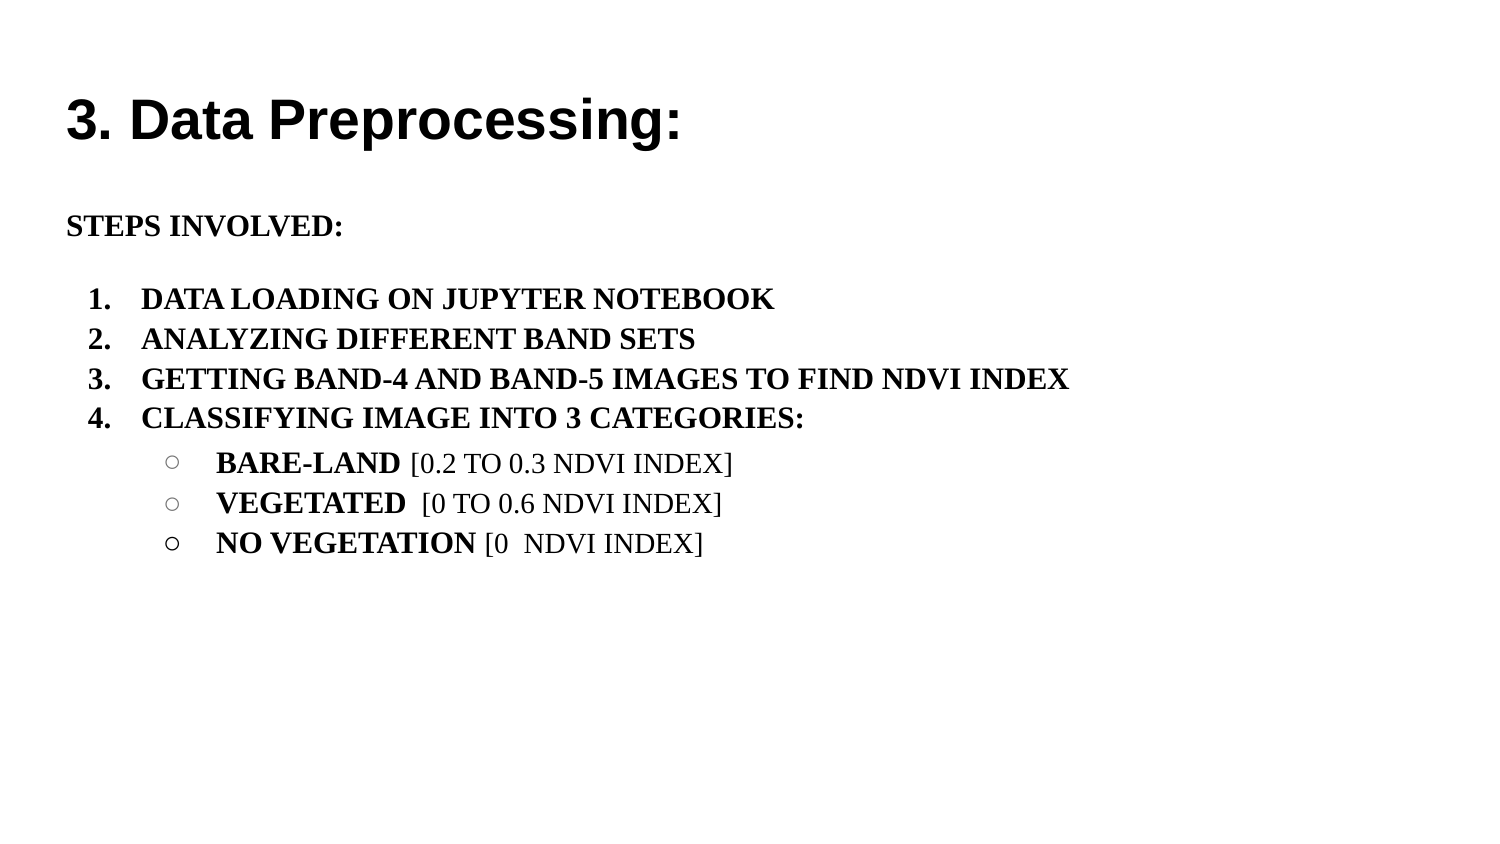

# 3. Data Preprocessing:
STEPS INVOLVED:
DATA LOADING ON JUPYTER NOTEBOOK
ANALYZING DIFFERENT BAND SETS
GETTING BAND-4 AND BAND-5 IMAGES TO FIND NDVI INDEX
CLASSIFYING IMAGE INTO 3 CATEGORIES:
BARE-LAND [0.2 TO 0.3 NDVI INDEX]
VEGETATED  [0 TO 0.6 NDVI INDEX]
NO VEGETATION [0  NDVI INDEX]